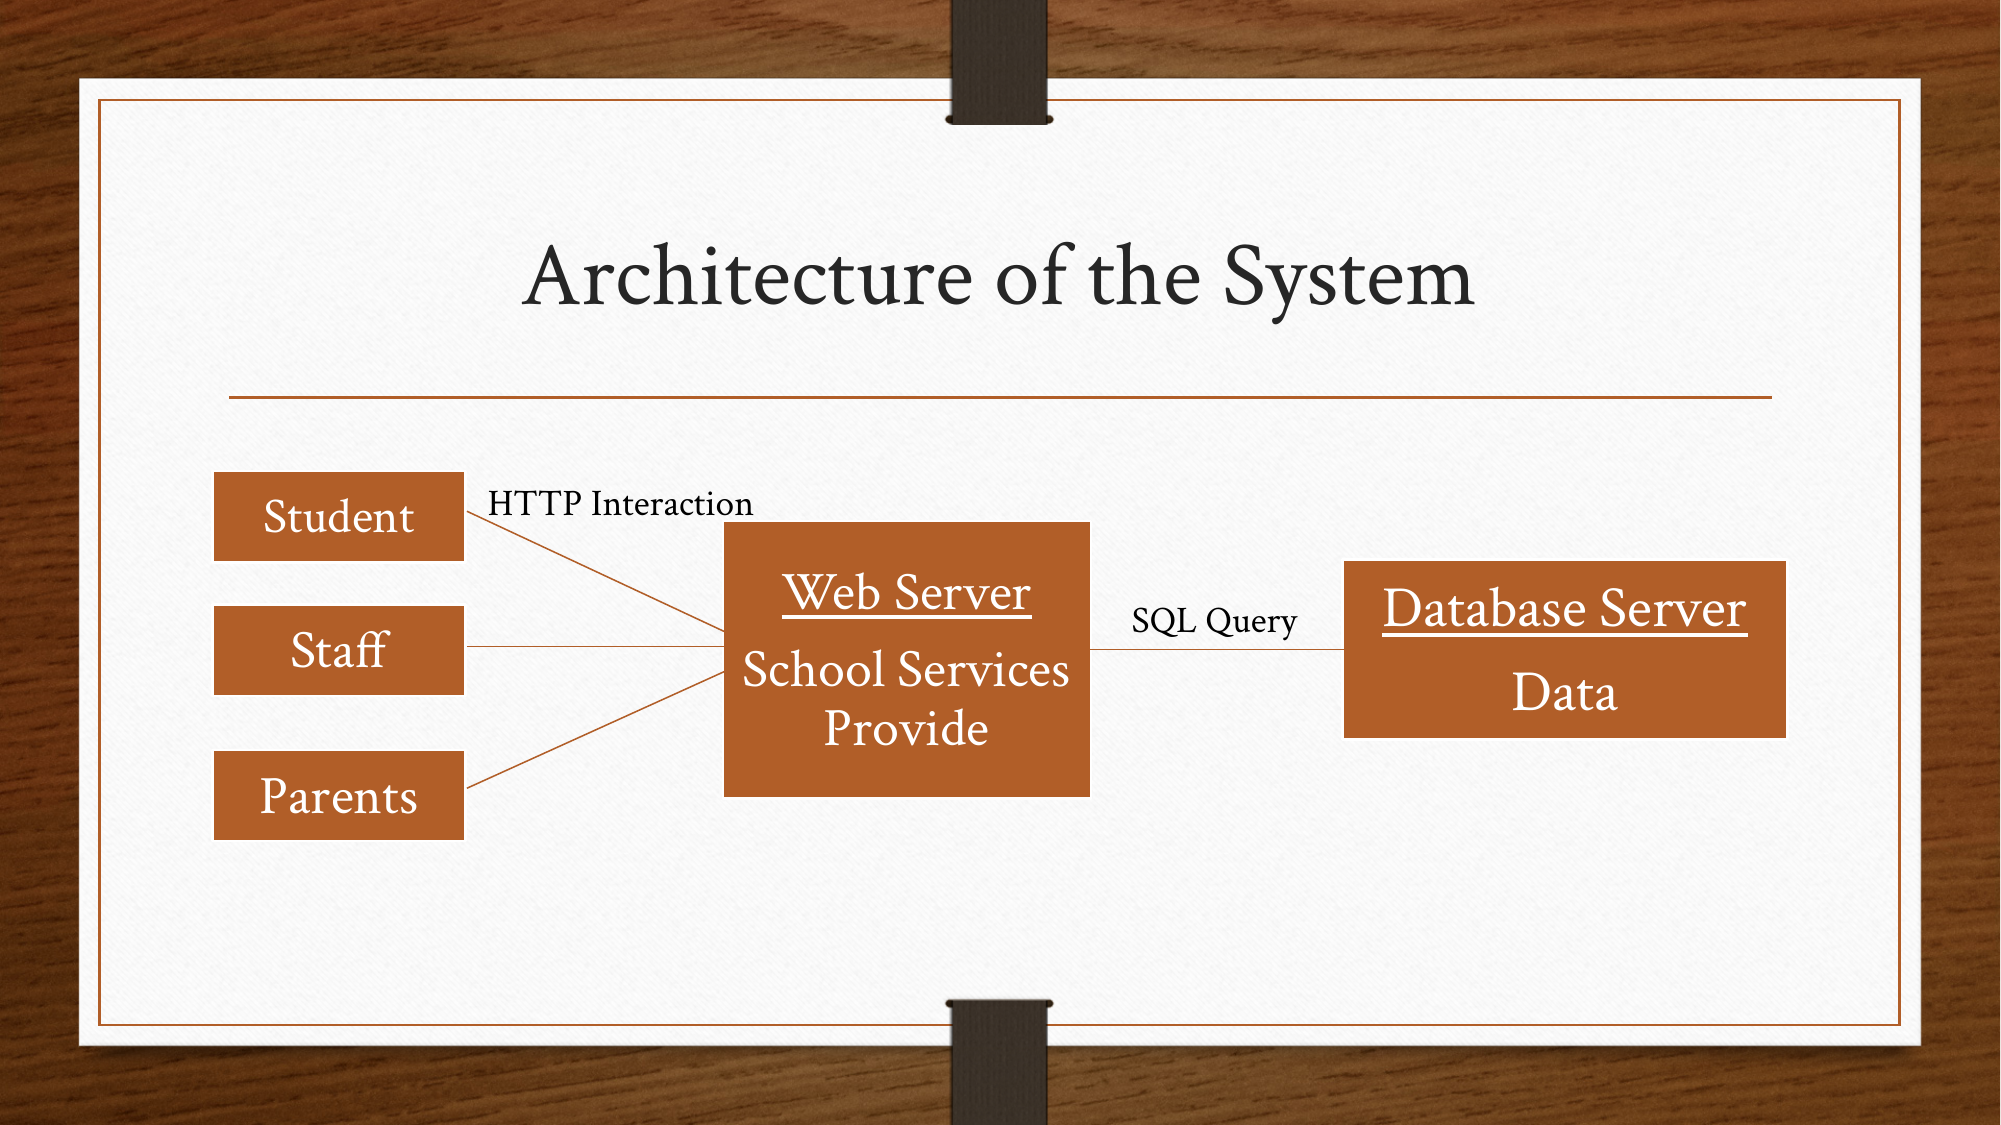

# Architecture of the System
Student
Staff
Parents
Web Server
School Services Provide
Database Server
Data
HTTP Interaction
SQL Query